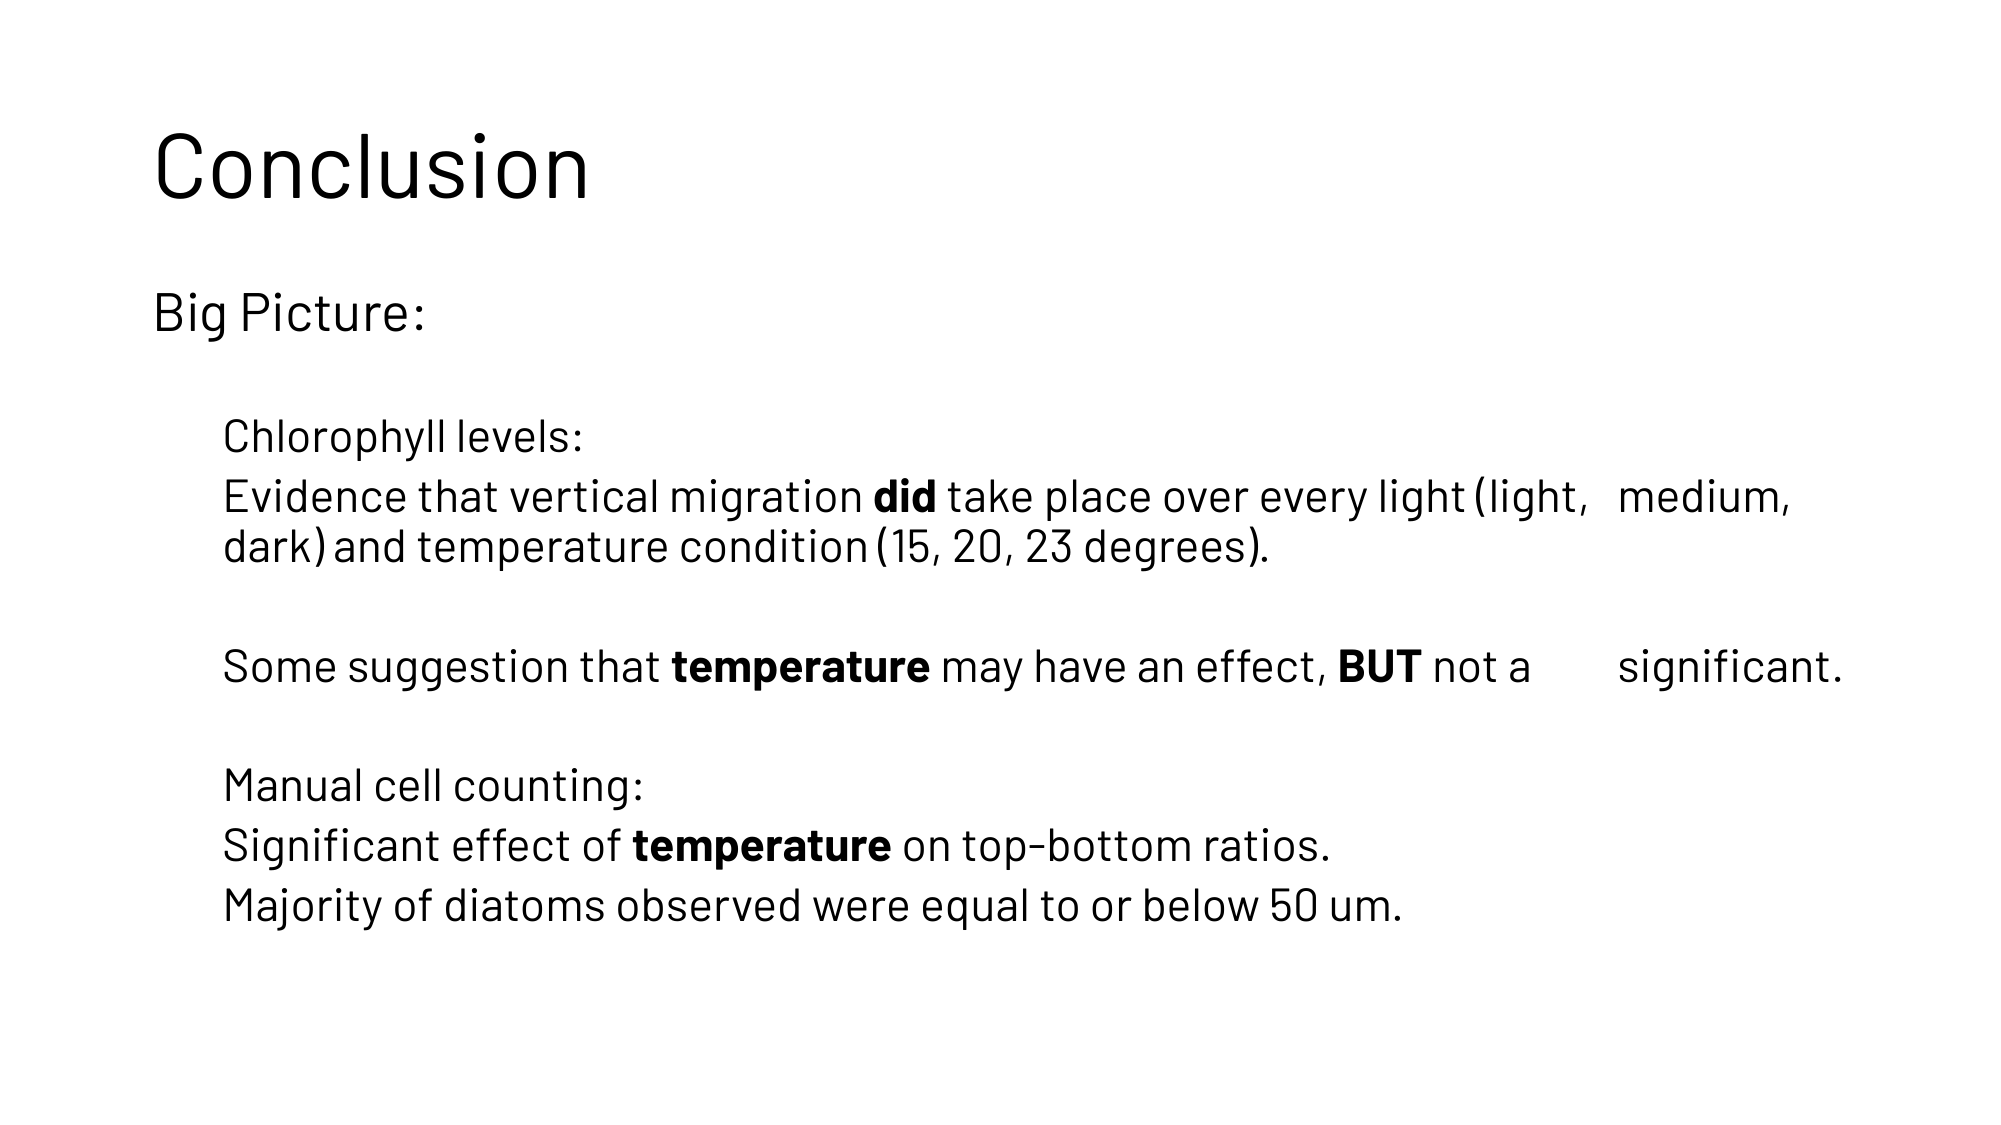

# Conclusion
Big Picture:

Chlorophyll levels:
	Evidence that vertical migration did take place over every light (light, 	medium, dark) and temperature condition (15, 20, 23 degrees).

	Some suggestion that temperature may have an effect, BUT not a 	significant.

Manual cell counting:
	Significant effect of temperature on top-bottom ratios.
	Majority of diatoms observed were equal to or below 50 um.